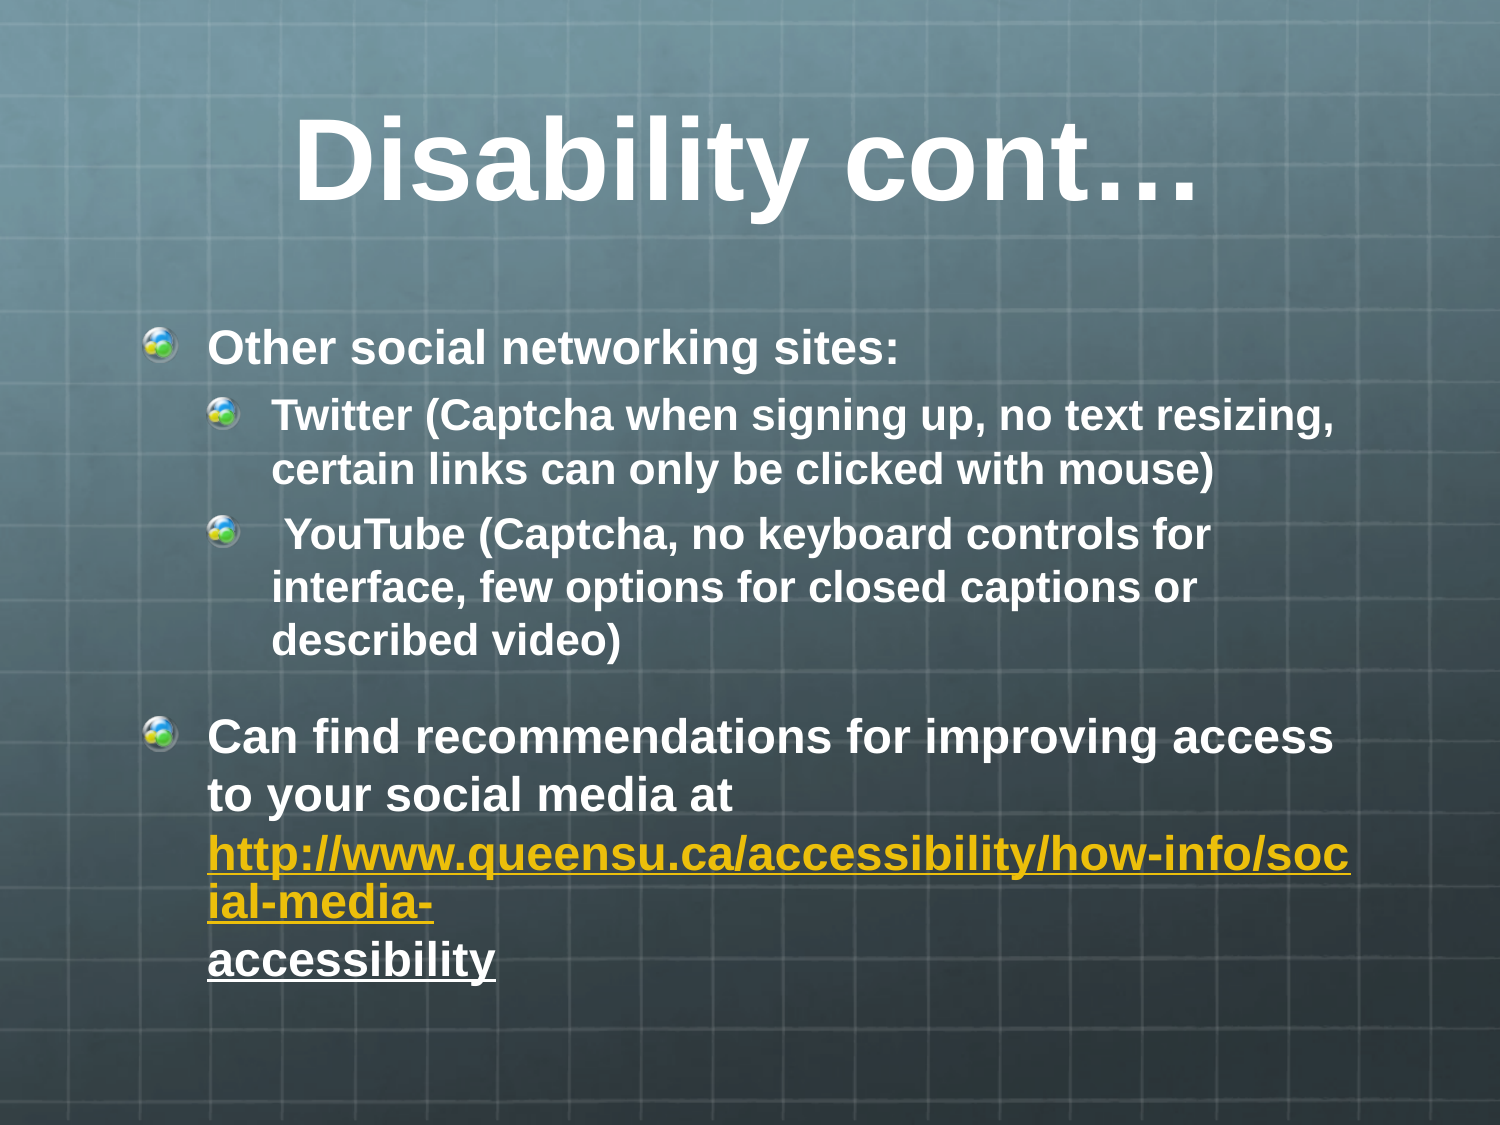

# Disability cont…
Other social networking sites:
Twitter (Captcha when signing up, no text resizing, certain links can only be clicked with mouse)
 YouTube (Captcha, no keyboard controls for interface, few options for closed captions or described video)
Can find recommendations for improving access to your social media at http://www.queensu.ca/accessibility/how-info/social-media-accessibility